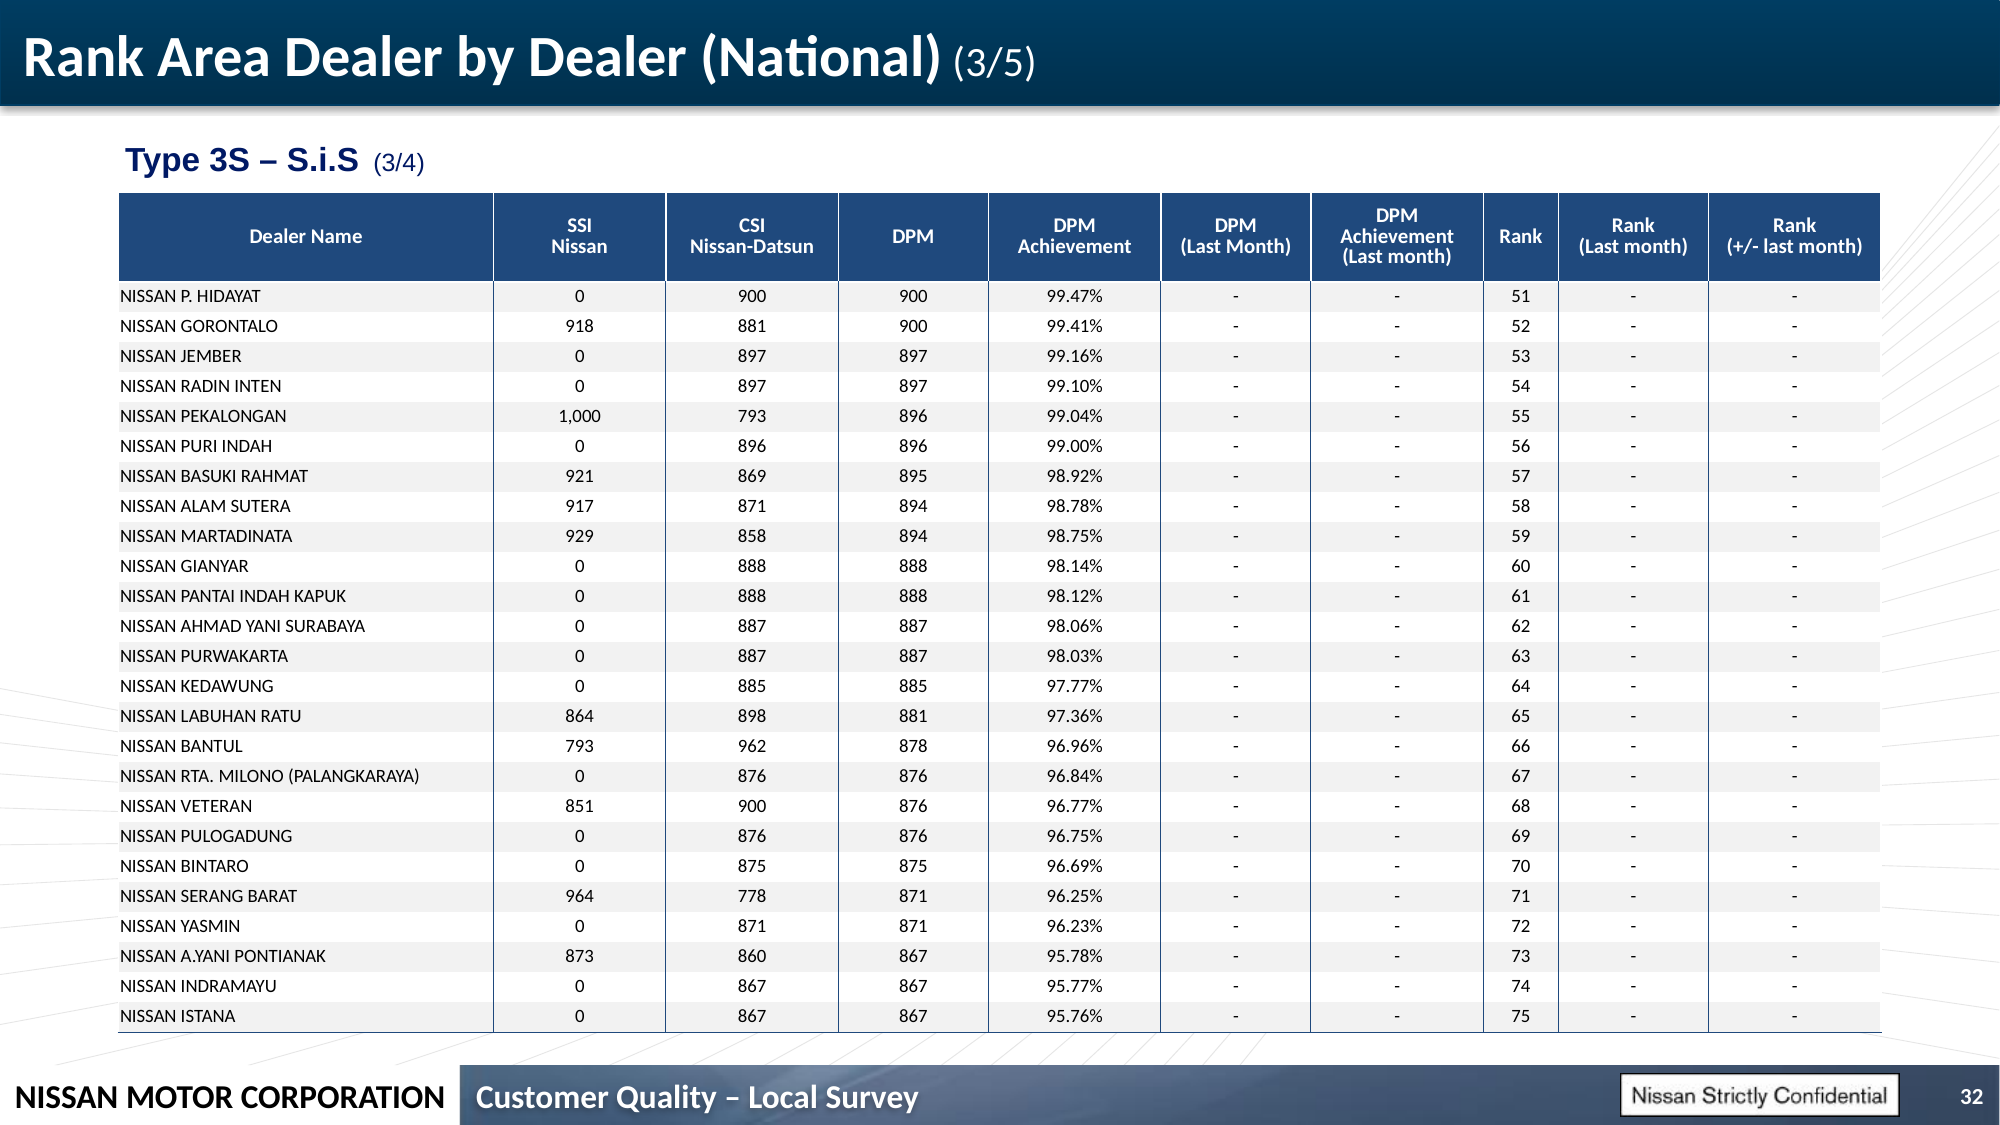

# Rank Area Dealer by Dealer (National) (3/5)
Type 3S – S.i.S  (3/4)
| Dealer Name | SSI Nissan | CSI Nissan-Datsun | DPM | DPM Achievement | DPM (Last Month) | DPM Achievement (Last month) | Rank | Rank (Last month) | Rank (+/- last month) |
| --- | --- | --- | --- | --- | --- | --- | --- | --- | --- |
| NISSAN P. HIDAYAT | 0 | 900 | 900 | 99.47% | - | - | 51 | - | - |
| NISSAN GORONTALO | 918 | 881 | 900 | 99.41% | - | - | 52 | - | - |
| NISSAN JEMBER | 0 | 897 | 897 | 99.16% | - | - | 53 | - | - |
| NISSAN RADIN INTEN | 0 | 897 | 897 | 99.10% | - | - | 54 | - | - |
| NISSAN PEKALONGAN | 1,000 | 793 | 896 | 99.04% | - | - | 55 | - | - |
| NISSAN PURI INDAH | 0 | 896 | 896 | 99.00% | - | - | 56 | - | - |
| NISSAN BASUKI RAHMAT | 921 | 869 | 895 | 98.92% | - | - | 57 | - | - |
| NISSAN ALAM SUTERA | 917 | 871 | 894 | 98.78% | - | - | 58 | - | - |
| NISSAN MARTADINATA | 929 | 858 | 894 | 98.75% | - | - | 59 | - | - |
| NISSAN GIANYAR | 0 | 888 | 888 | 98.14% | - | - | 60 | - | - |
| NISSAN PANTAI INDAH KAPUK | 0 | 888 | 888 | 98.12% | - | - | 61 | - | - |
| NISSAN AHMAD YANI SURABAYA | 0 | 887 | 887 | 98.06% | - | - | 62 | - | - |
| NISSAN PURWAKARTA | 0 | 887 | 887 | 98.03% | - | - | 63 | - | - |
| NISSAN KEDAWUNG | 0 | 885 | 885 | 97.77% | - | - | 64 | - | - |
| NISSAN LABUHAN RATU | 864 | 898 | 881 | 97.36% | - | - | 65 | - | - |
| NISSAN BANTUL | 793 | 962 | 878 | 96.96% | - | - | 66 | - | - |
| NISSAN RTA. MILONO (PALANGKARAYA) | 0 | 876 | 876 | 96.84% | - | - | 67 | - | - |
| NISSAN VETERAN | 851 | 900 | 876 | 96.77% | - | - | 68 | - | - |
| NISSAN PULOGADUNG | 0 | 876 | 876 | 96.75% | - | - | 69 | - | - |
| NISSAN BINTARO | 0 | 875 | 875 | 96.69% | - | - | 70 | - | - |
| NISSAN SERANG BARAT | 964 | 778 | 871 | 96.25% | - | - | 71 | - | - |
| NISSAN YASMIN | 0 | 871 | 871 | 96.23% | - | - | 72 | - | - |
| NISSAN A.YANI PONTIANAK | 873 | 860 | 867 | 95.78% | - | - | 73 | - | - |
| NISSAN INDRAMAYU | 0 | 867 | 867 | 95.77% | - | - | 74 | - | - |
| NISSAN ISTANA | 0 | 867 | 867 | 95.76% | - | - | 75 | - | - |
32